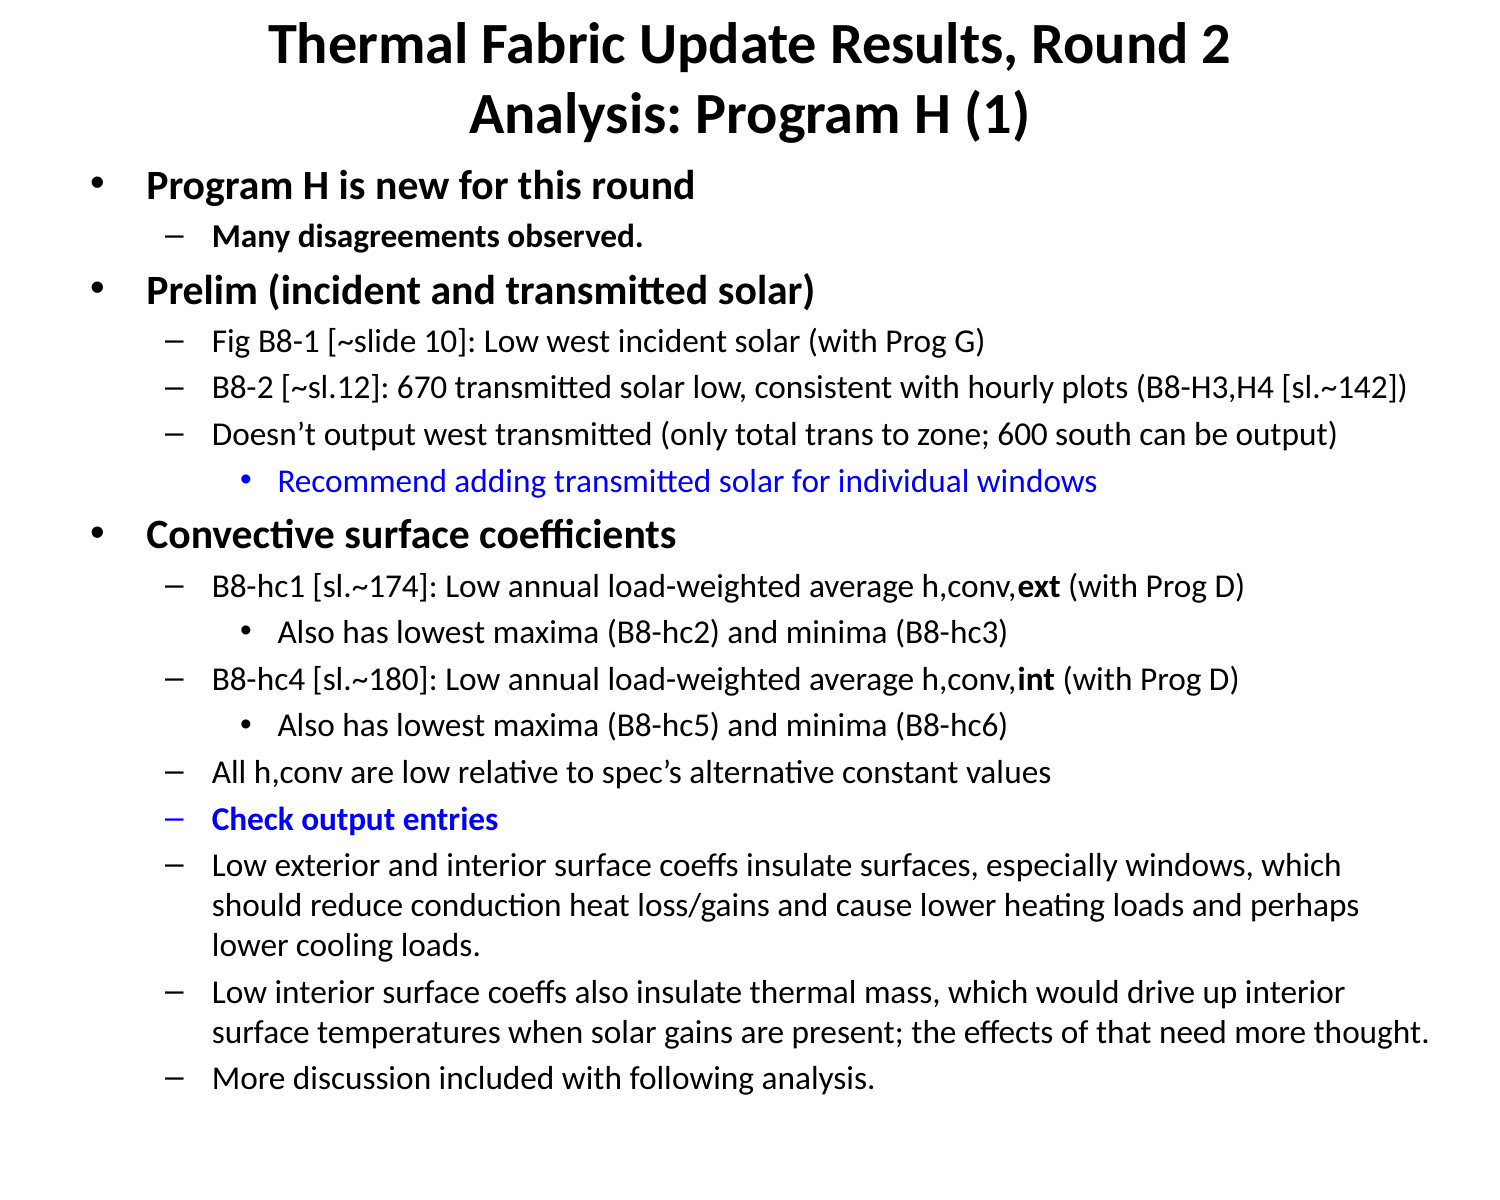

# Thermal Fabric Update Results, Round 2 Analysis: Program H (1)
Program H is new for this round
Many disagreements observed.
Prelim (incident and transmitted solar)
Fig B8-1 [~slide 10]: Low west incident solar (with Prog G)
B8-2 [~sl.12]: 670 transmitted solar low, consistent with hourly plots (B8-H3,H4 [sl.~142])
Doesn’t output west transmitted (only total trans to zone; 600 south can be output)
Recommend adding transmitted solar for individual windows
Convective surface coefficients
B8-hc1 [sl.~174]: Low annual load-weighted average h,conv,ext (with Prog D)
Also has lowest maxima (B8-hc2) and minima (B8-hc3)
B8-hc4 [sl.~180]: Low annual load-weighted average h,conv,int (with Prog D)
Also has lowest maxima (B8-hc5) and minima (B8-hc6)
All h,conv are low relative to spec’s alternative constant values
Check output entries
Low exterior and interior surface coeffs insulate surfaces, especially windows, which should reduce conduction heat loss/gains and cause lower heating loads and perhaps lower cooling loads.
Low interior surface coeffs also insulate thermal mass, which would drive up interior surface temperatures when solar gains are present; the effects of that need more thought.
More discussion included with following analysis.